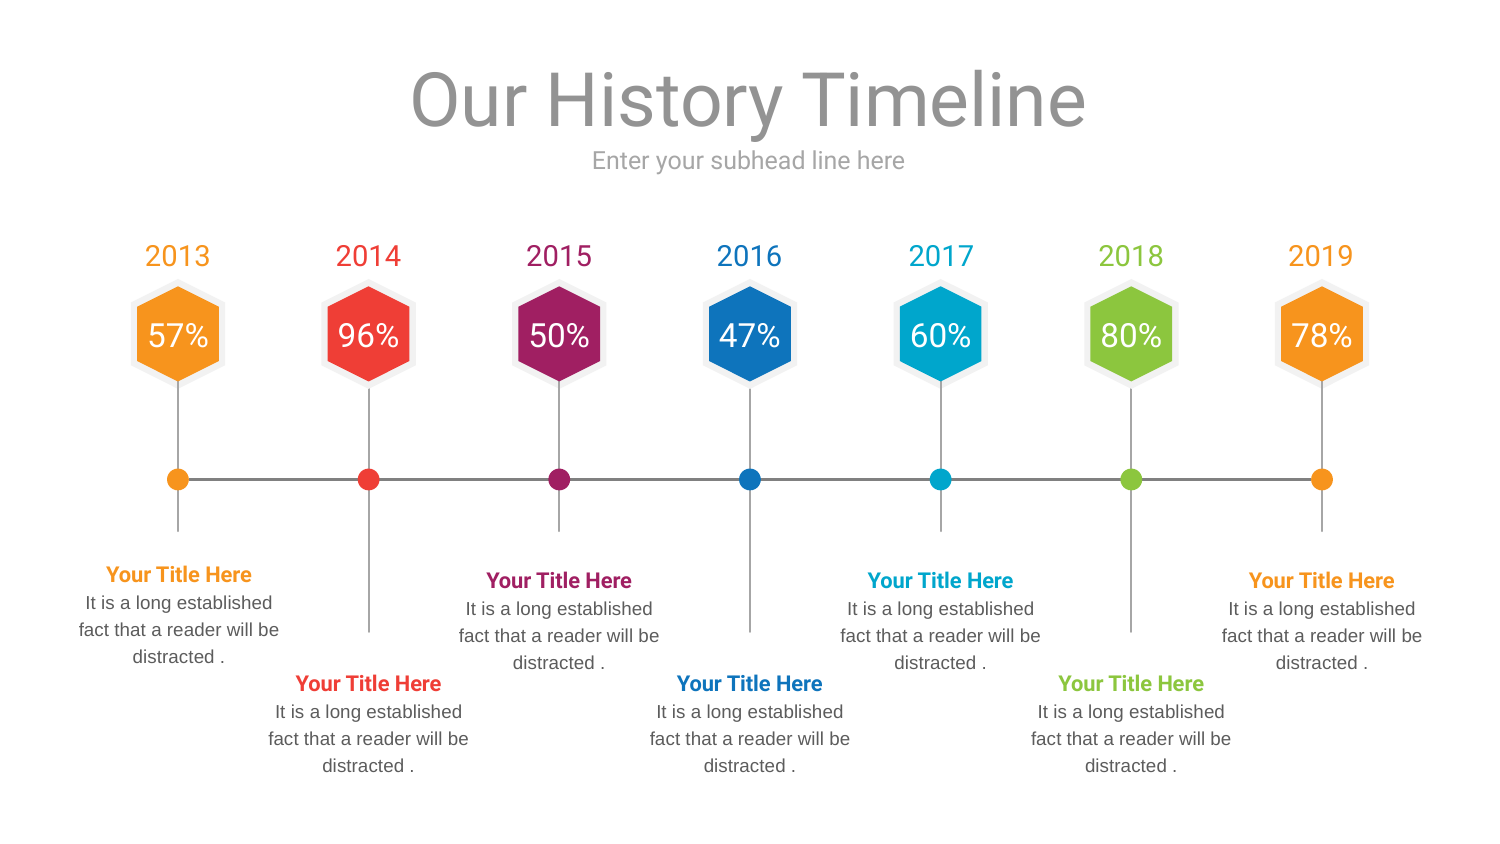

# Our History Timeline
Enter your subhead line here
2013
2014
2015
2016
2017
2018
2019
57%
96%
50%
47%
60%
80%
78%

Your Title Here
It is a long established fact that a reader will be distracted .
Your Title Here
It is a long established fact that a reader will be distracted .
Your Title Here
It is a long established fact that a reader will be distracted .
Your Title Here
It is a long established fact that a reader will be distracted .
Your Title Here
It is a long established fact that a reader will be distracted .
Your Title Here
It is a long established fact that a reader will be distracted .
Your Title Here
It is a long established fact that a reader will be distracted .